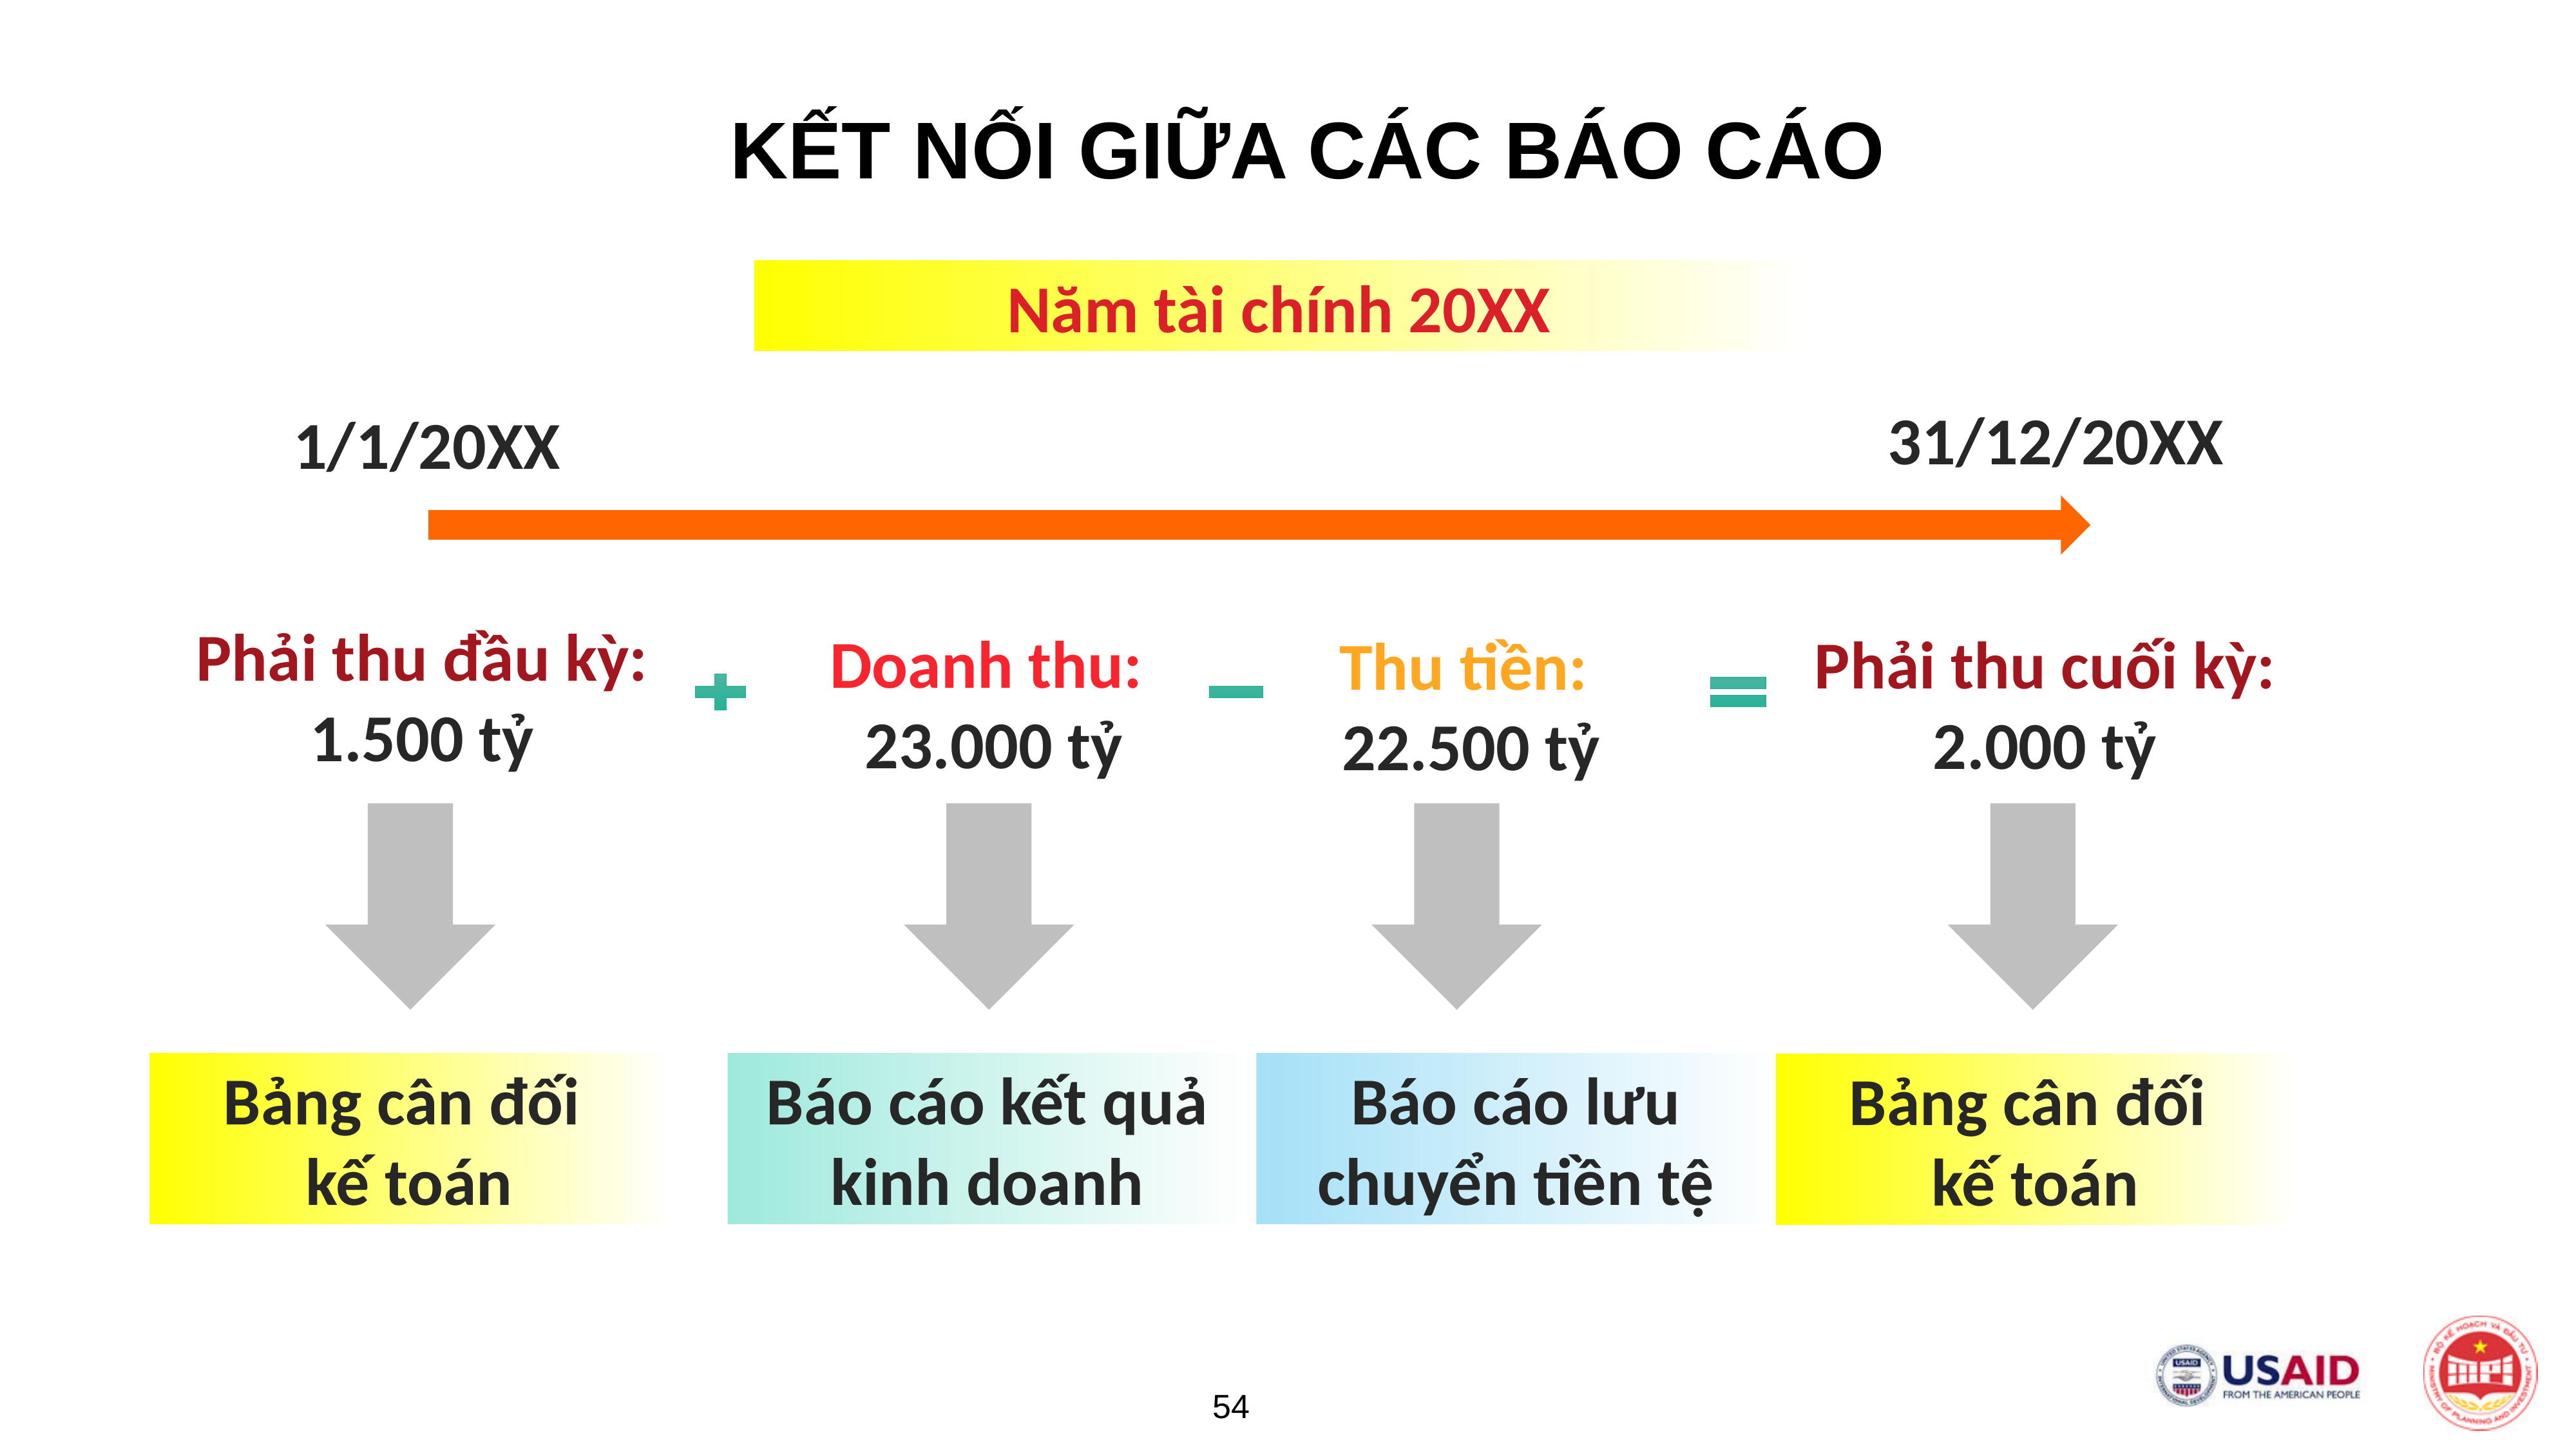

KẾT NỐI GIỮA CÁC BÁO CÁO
Năm tài chính 20XX
31/12/20XX
1/1/20XX

Phải thu đầu kỳ:
1.500 tỷ
Doanh thu:
23.000 tỷ
Phải thu cuối kỳ:
2.000 tỷ
Thu tiền:
22.500 tỷ

Bảng cân đối
kế toán
Báo cáo kết quả kinh doanh
Báo cáo lưu chuyển tiền tệ
Bảng cân đối
kế toán